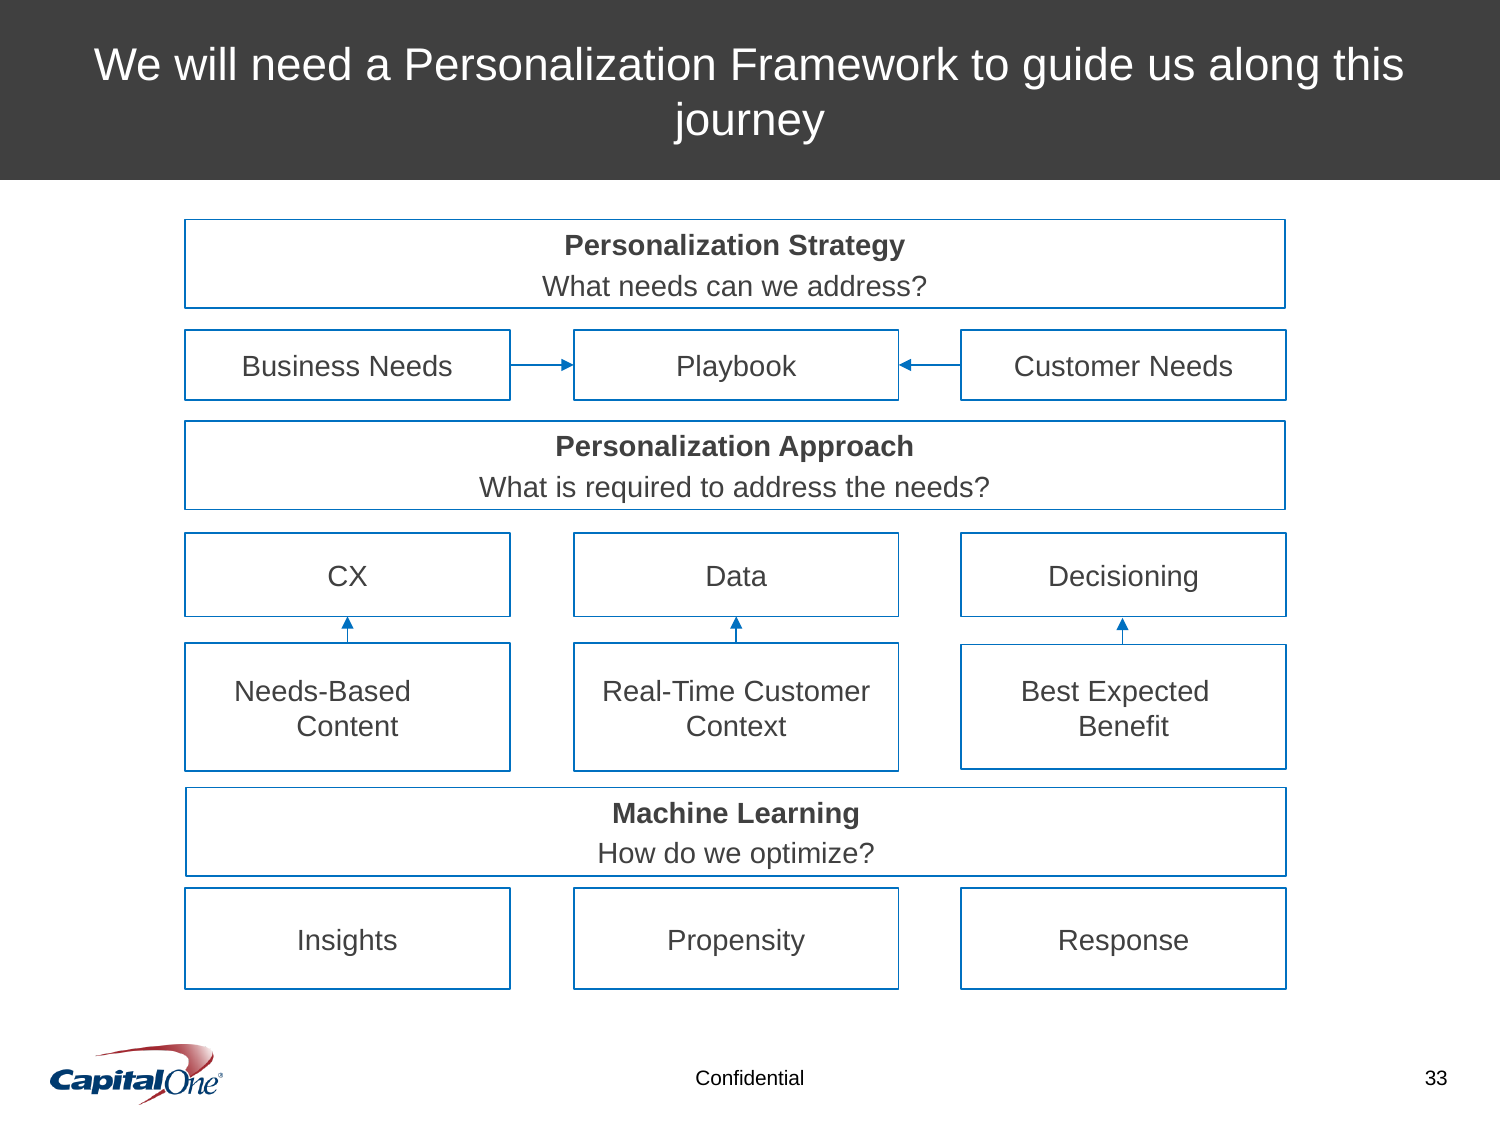

We will need a Personalization Framework to guide us along this journey
Personalization Strategy
What needs can we address?
Business Needs
Playbook
Customer Needs
Personalization Approach
What is required to address the needs?
Decisioning
CX
Data
Needs-Based       Content
Real-Time Customer Context
Best Expected   Benefit
Machine Learning
How do we optimize?
Insights
Propensity
Response